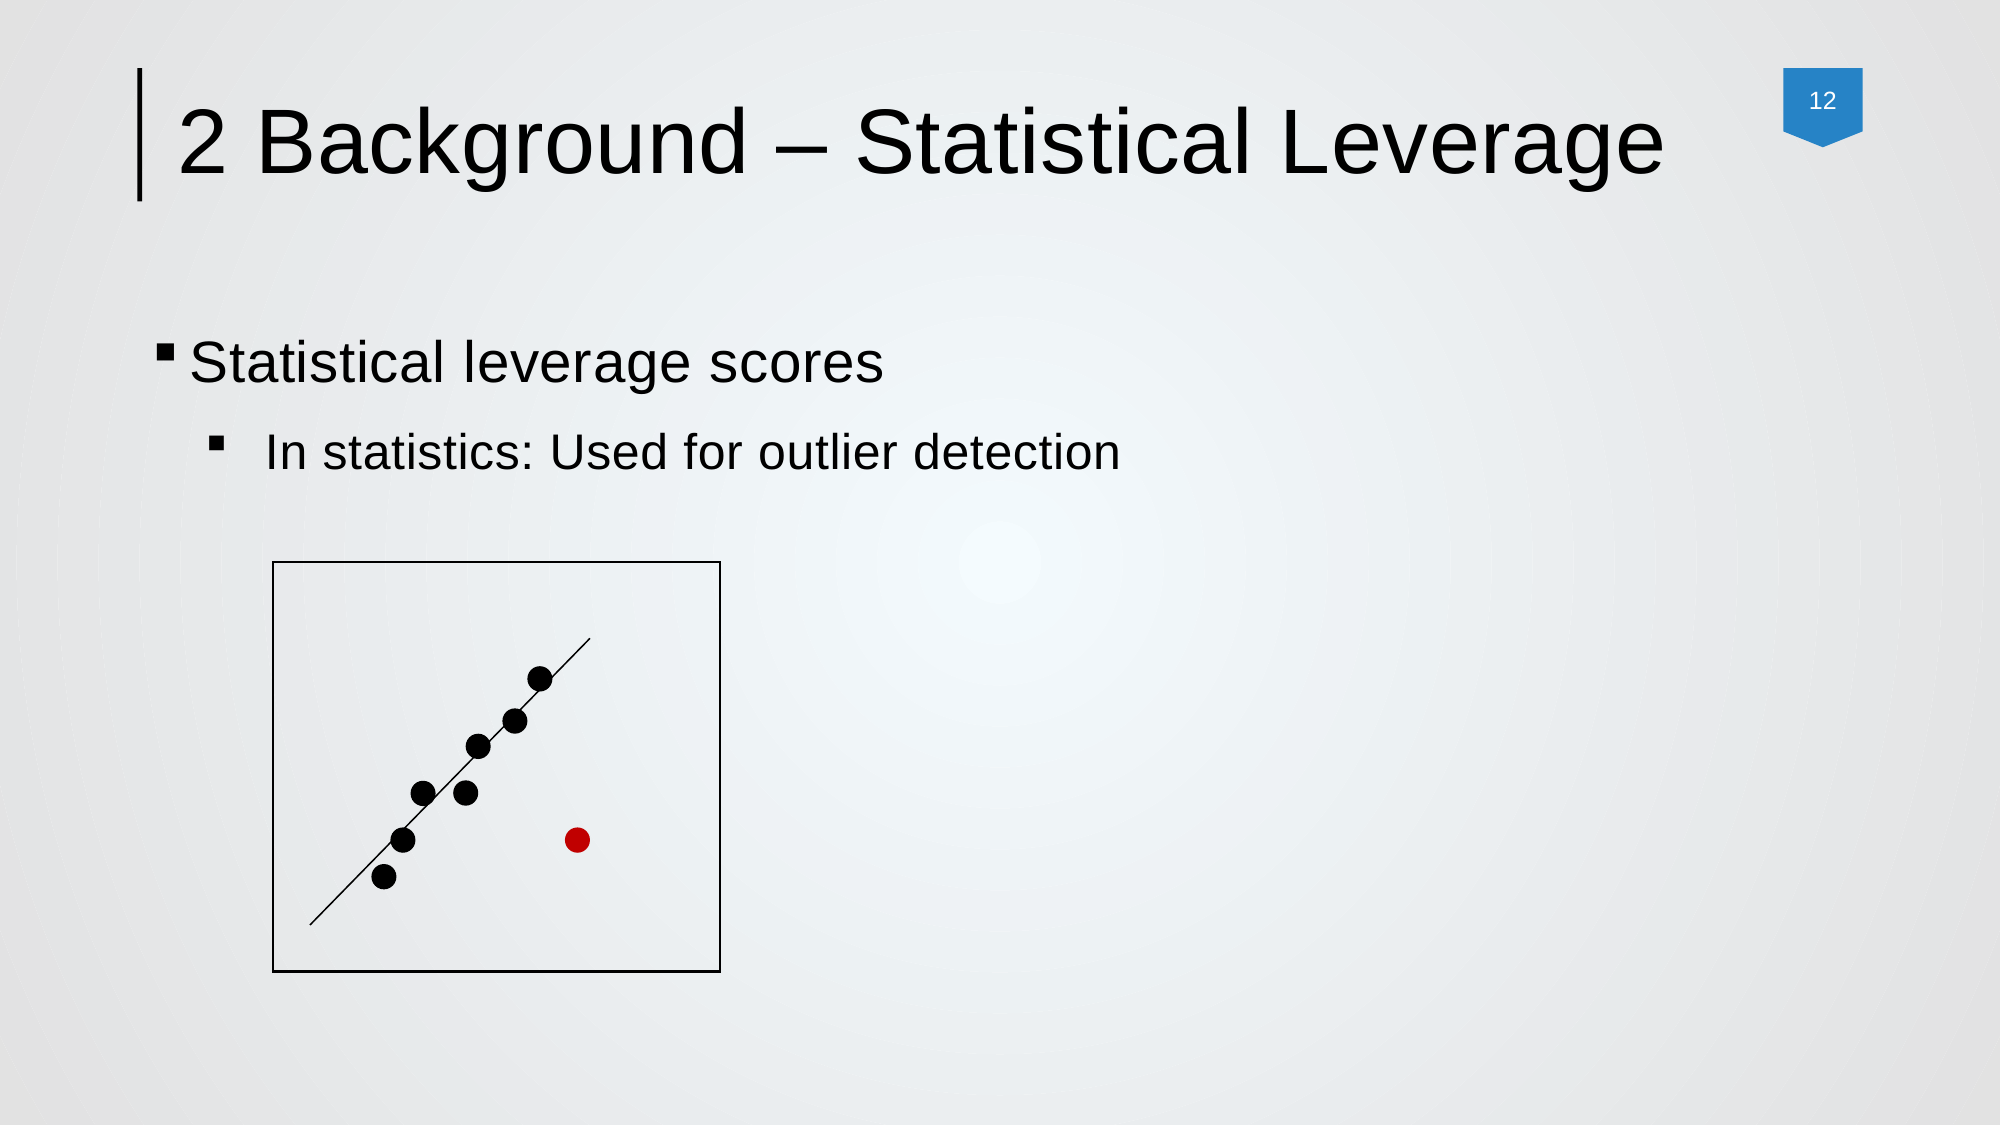

# 2 Background – Statistical Leverage
Statistical leverage scores
In statistics: Used for outlier detection